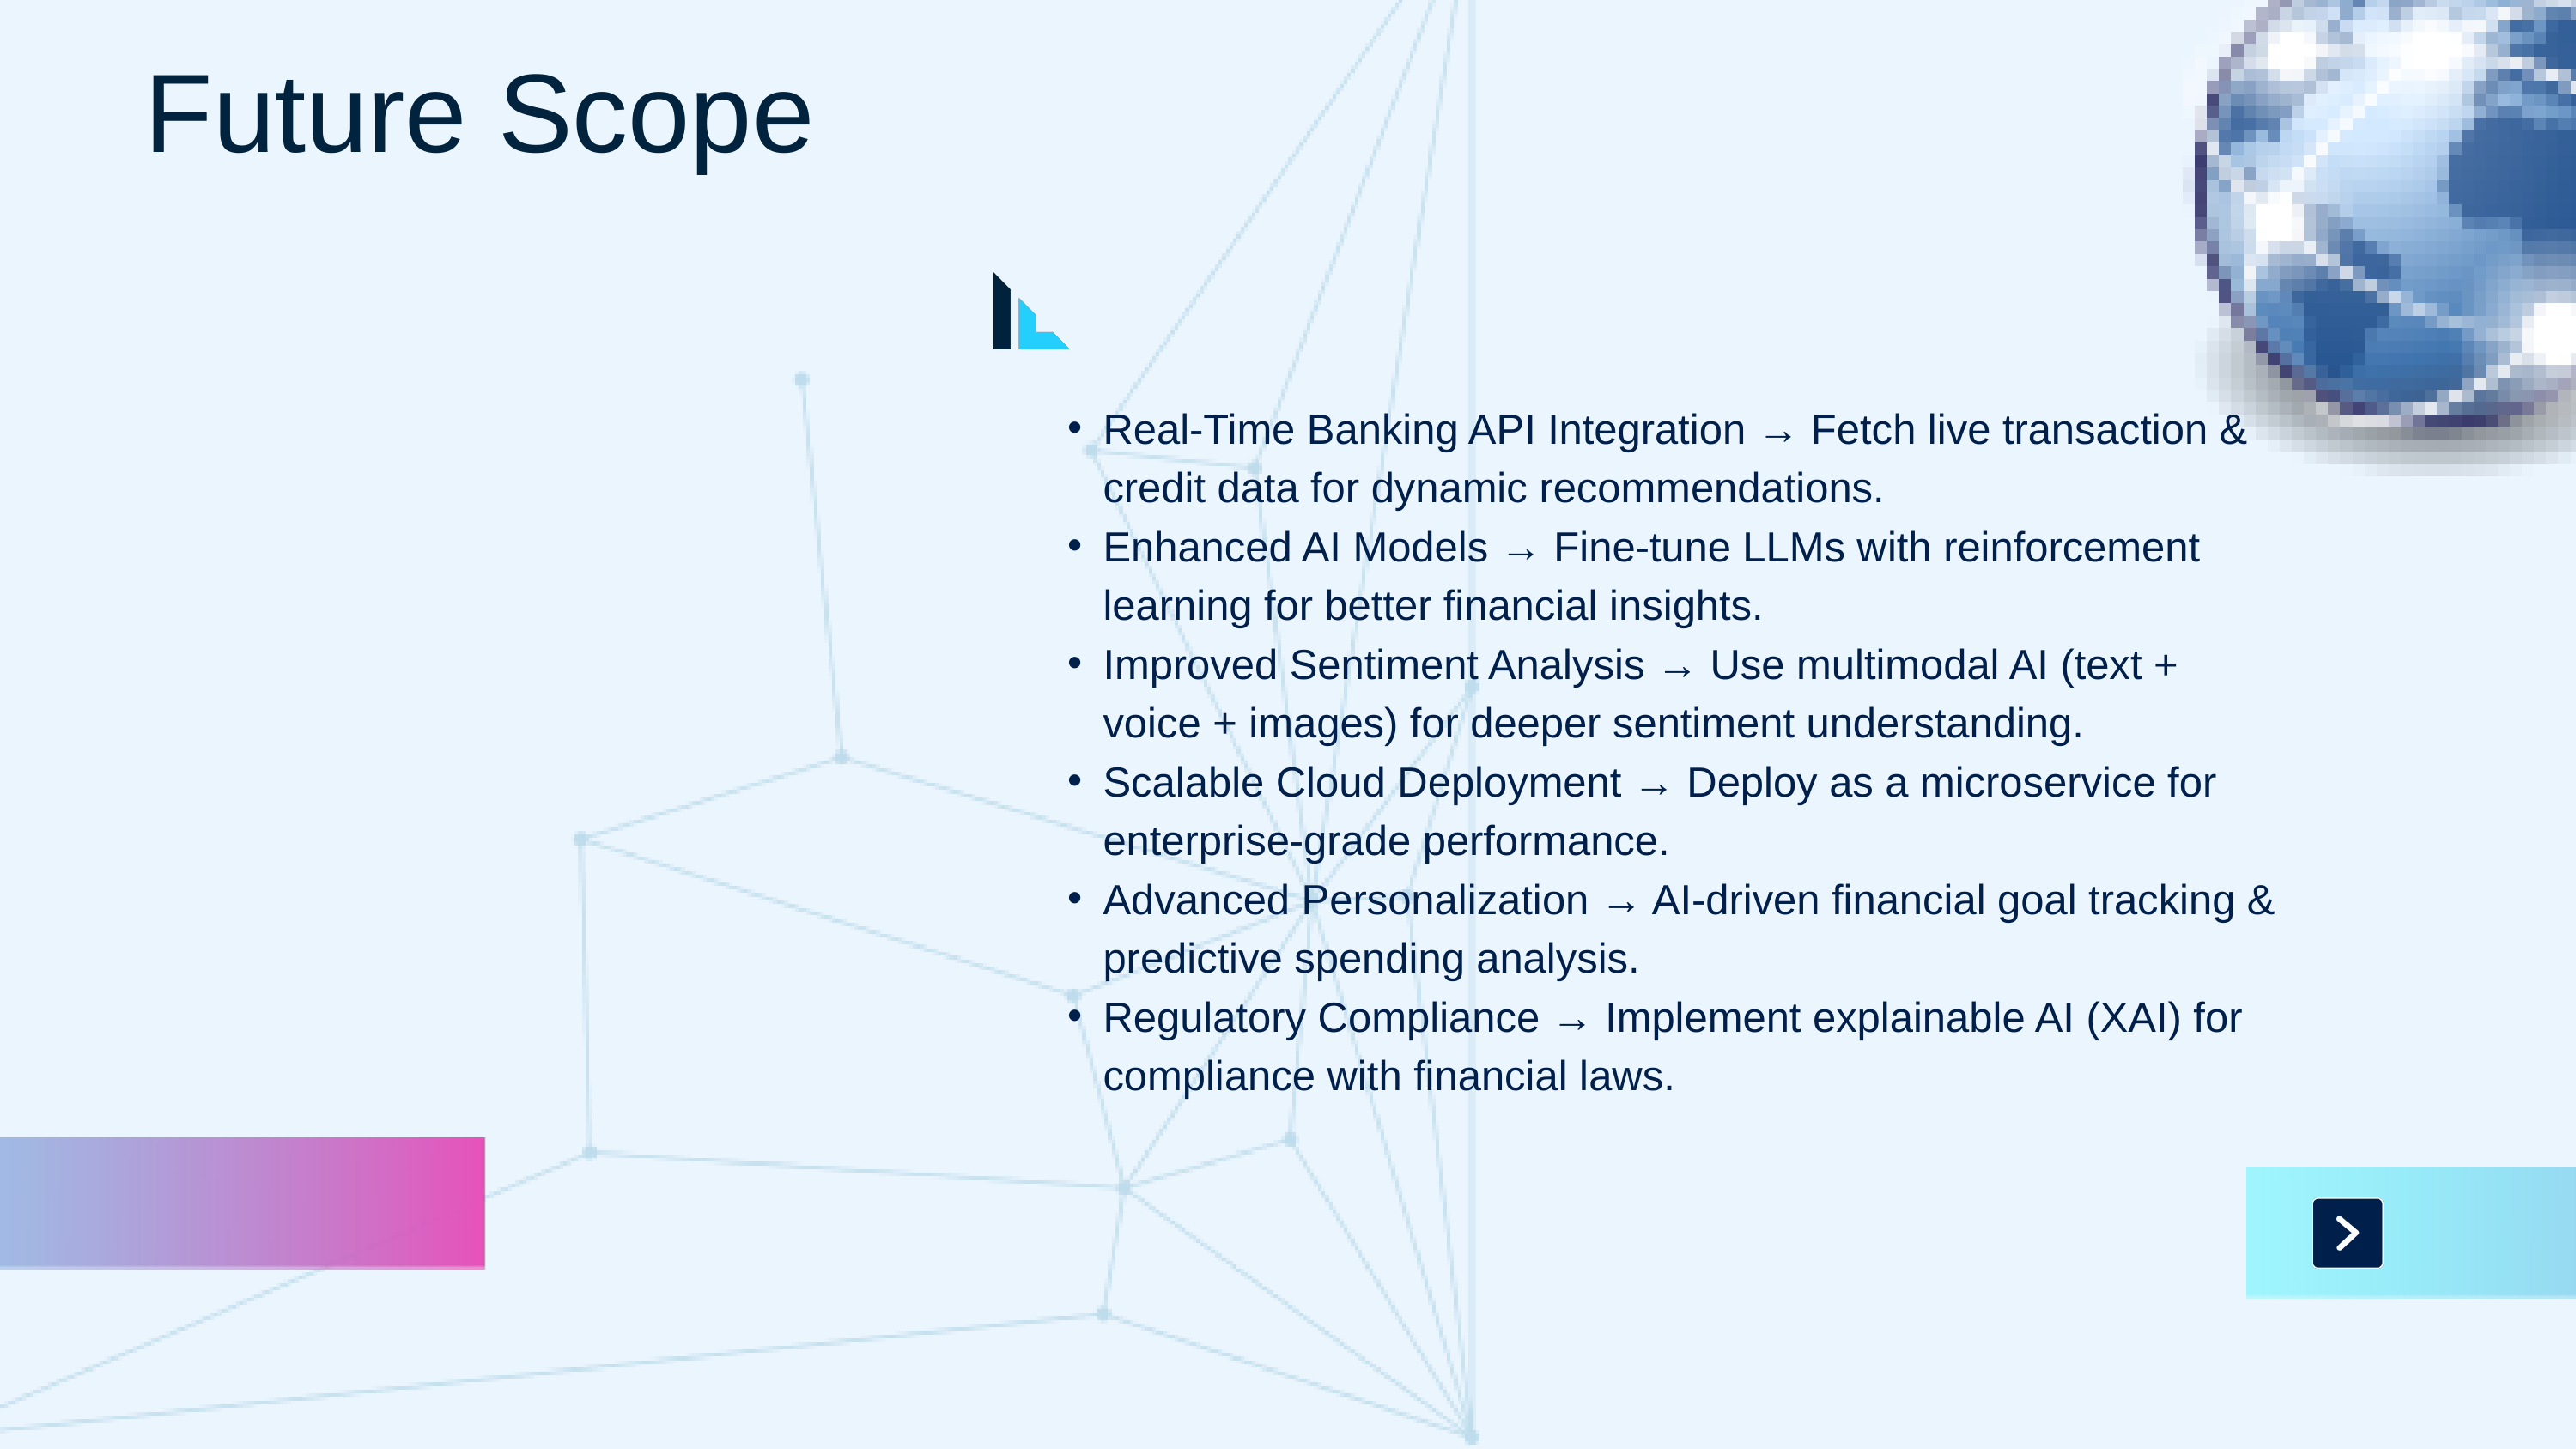

Future Scope

Real-Time Banking API Integration → Fetch live transaction & credit data for dynamic recommendations.
Enhanced AI Models → Fine-tune LLMs with reinforcement learning for better financial insights.
Improved Sentiment Analysis → Use multimodal AI (text + voice + images) for deeper sentiment understanding.
Scalable Cloud Deployment → Deploy as a microservice for enterprise-grade performance.
Advanced Personalization → AI-driven financial goal tracking & predictive spending analysis.
Regulatory Compliance → Implement explainable AI (XAI) for compliance with financial laws.